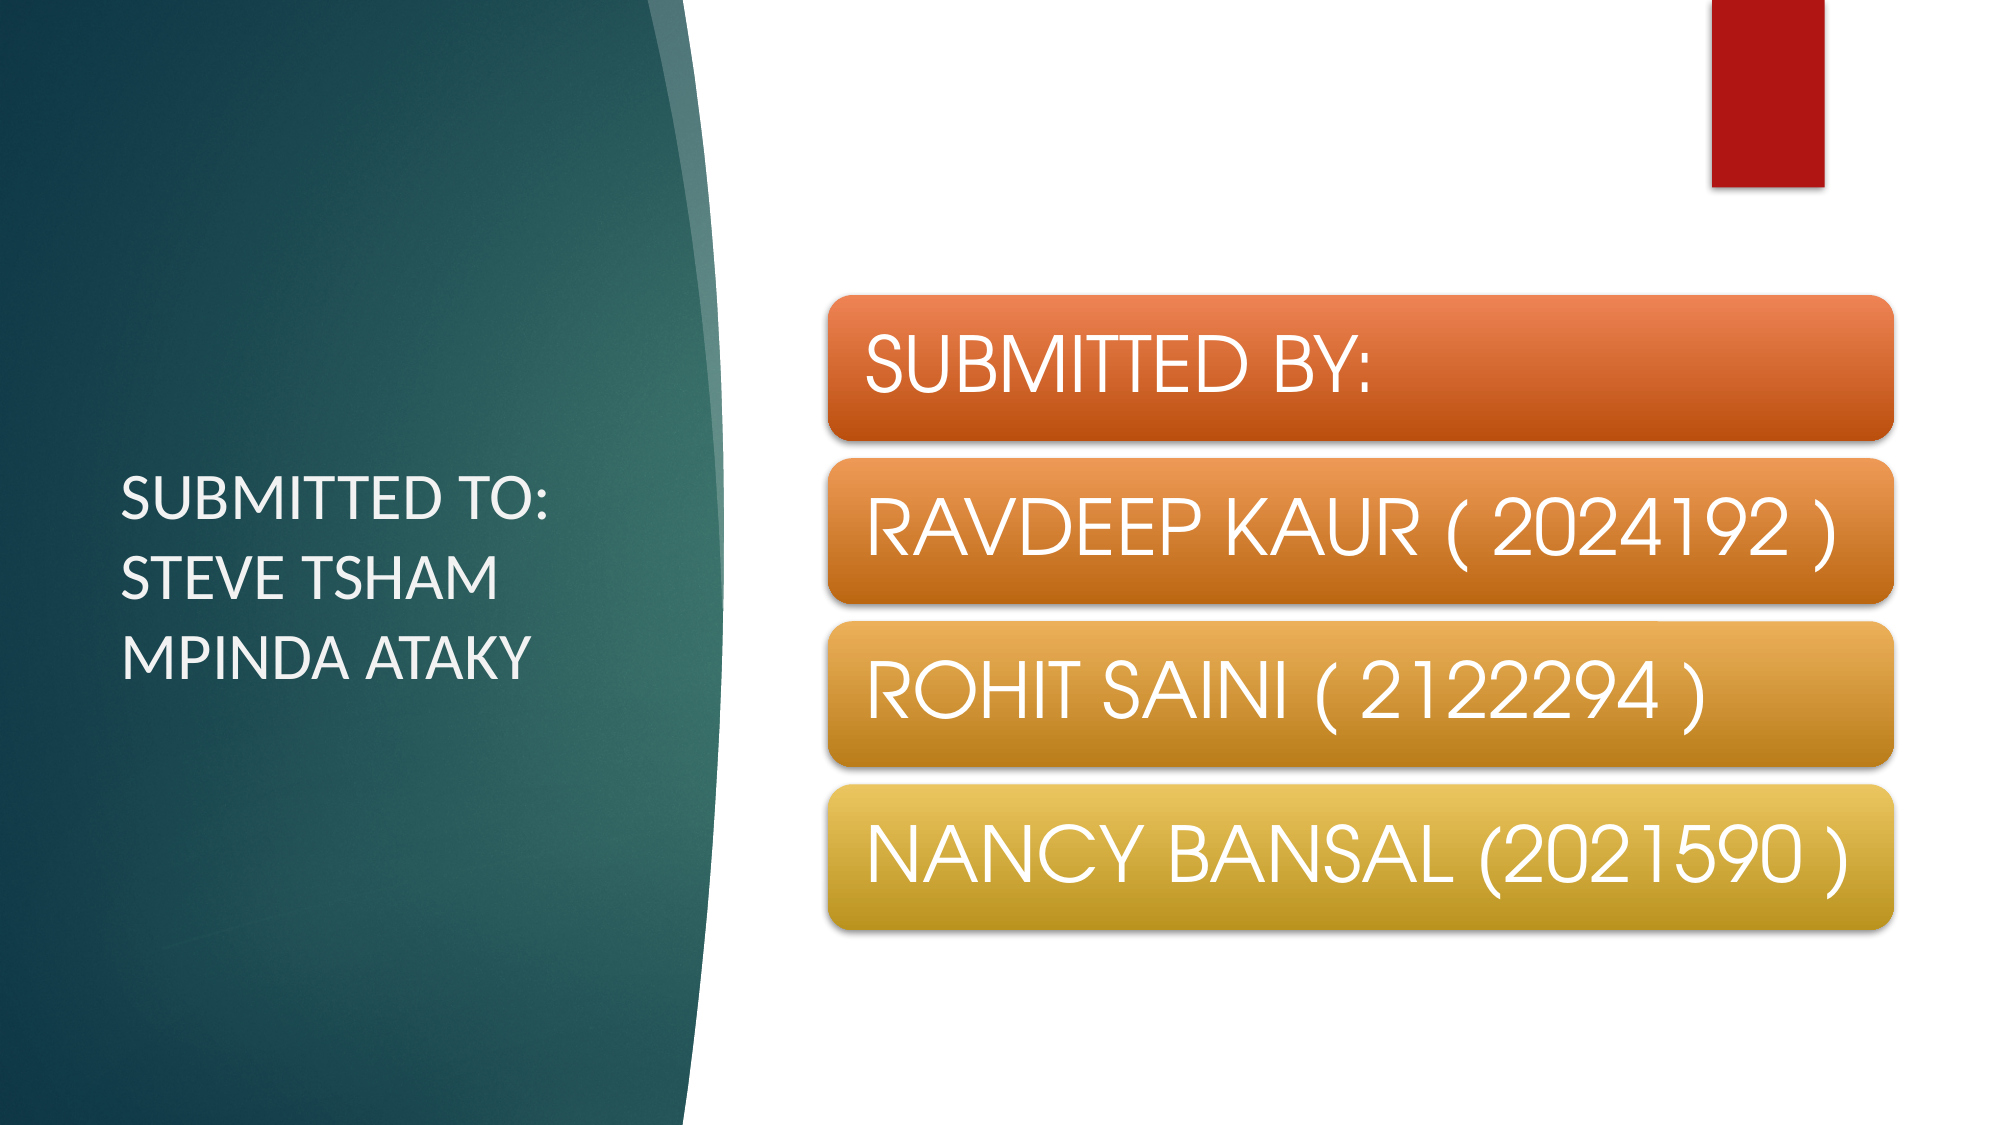

# SUBMITTED TO: STEVE TSHAM MPINDA ATAKY
SUBMITTED BY:
RAVDEEP KAUR ( 2024192 )
ROHIT SAINI ( 2122294 )
NANCY BANSAL (2021590 )